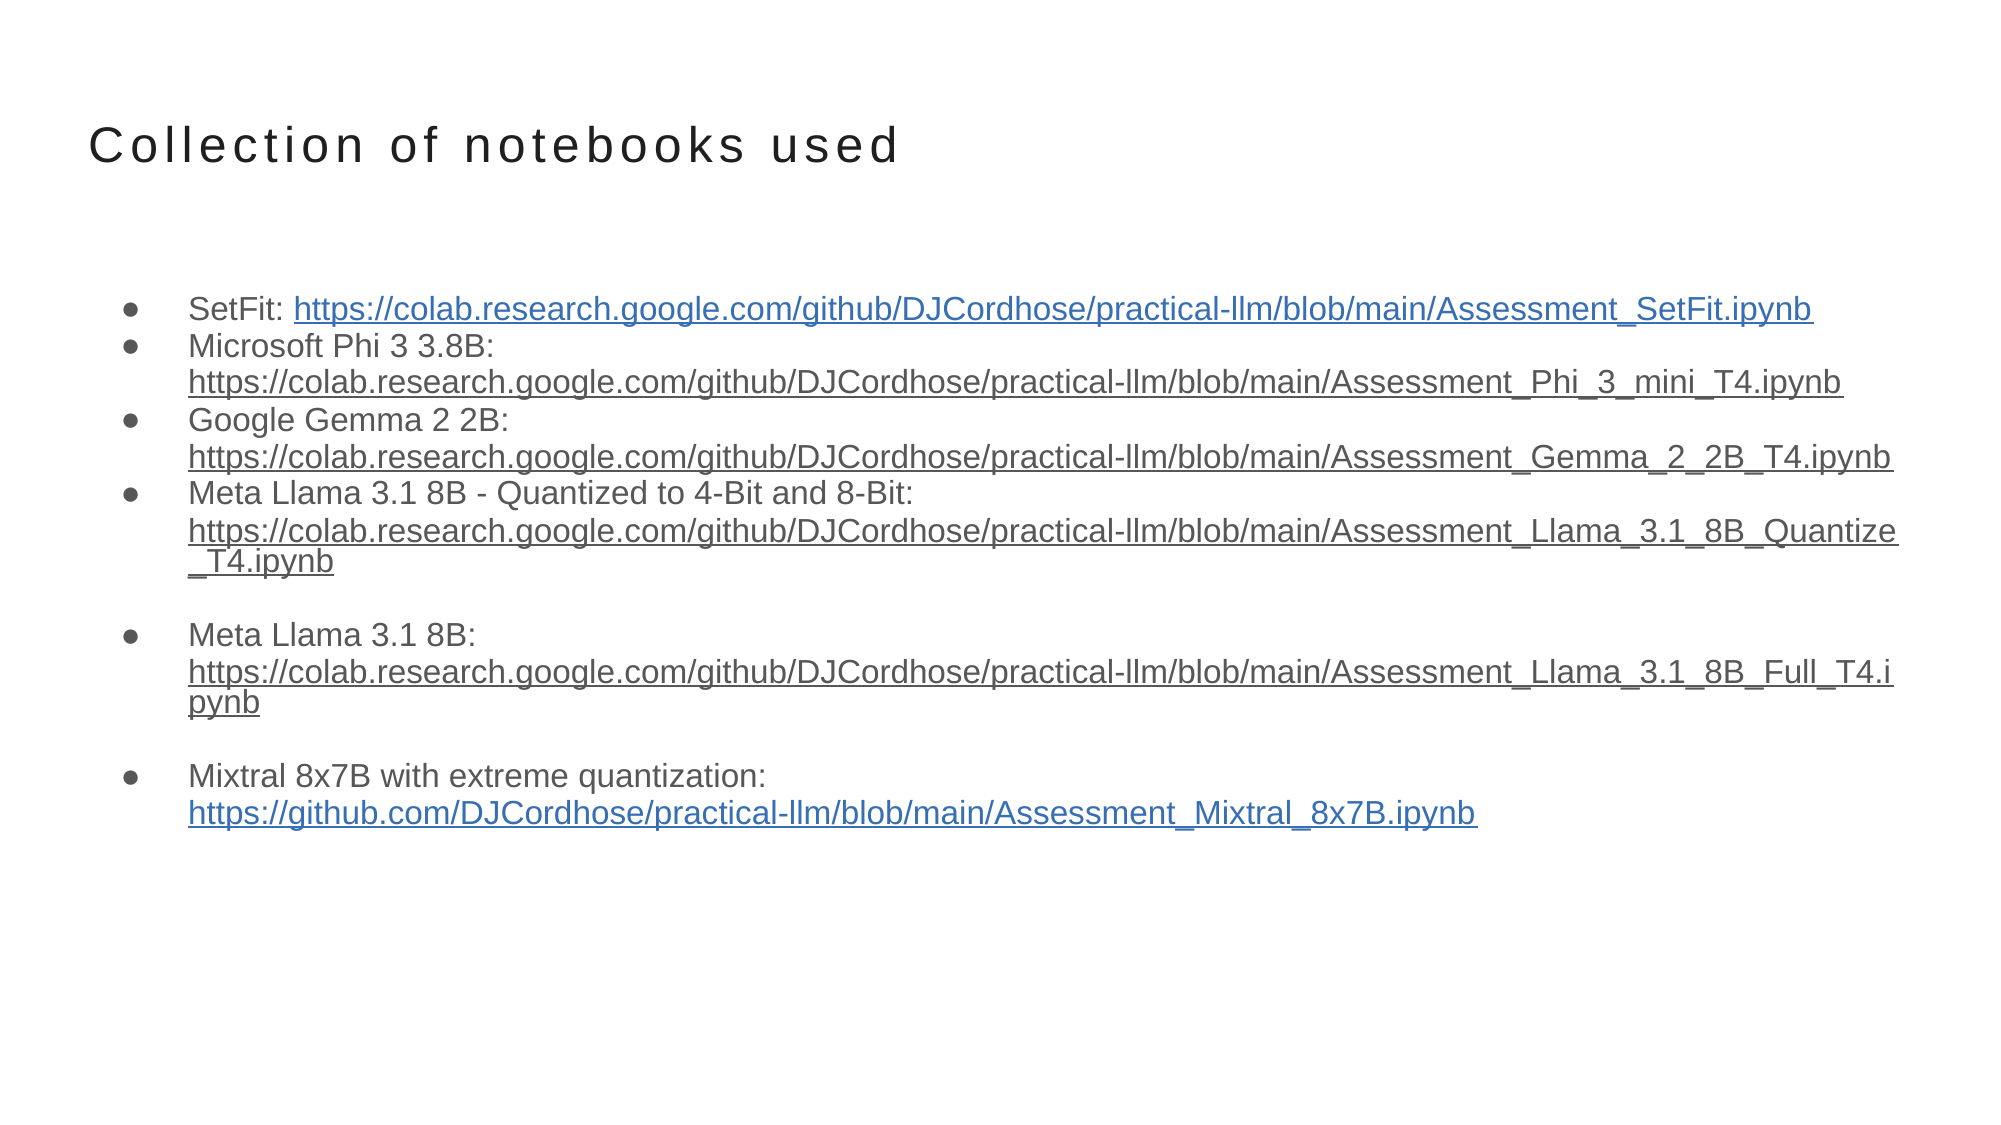

# Collection of notebooks used
SetFit: https://colab.research.google.com/github/DJCordhose/practical-llm/blob/main/Assessment_SetFit.ipynb
Microsoft Phi 3 3.8B: https://colab.research.google.com/github/DJCordhose/practical-llm/blob/main/Assessment_Phi_3_mini_T4.ipynb
Google Gemma 2 2B: https://colab.research.google.com/github/DJCordhose/practical-llm/blob/main/Assessment_Gemma_2_2B_T4.ipynb
Meta Llama 3.1 8B - Quantized to 4-Bit and 8-Bit: https://colab.research.google.com/github/DJCordhose/practical-llm/blob/main/Assessment_Llama_3.1_8B_Quantize_T4.ipynb
Meta Llama 3.1 8B: https://colab.research.google.com/github/DJCordhose/practical-llm/blob/main/Assessment_Llama_3.1_8B_Full_T4.ipynb
Mixtral 8x7B with extreme quantization: https://github.com/DJCordhose/practical-llm/blob/main/Assessment_Mixtral_8x7B.ipynb